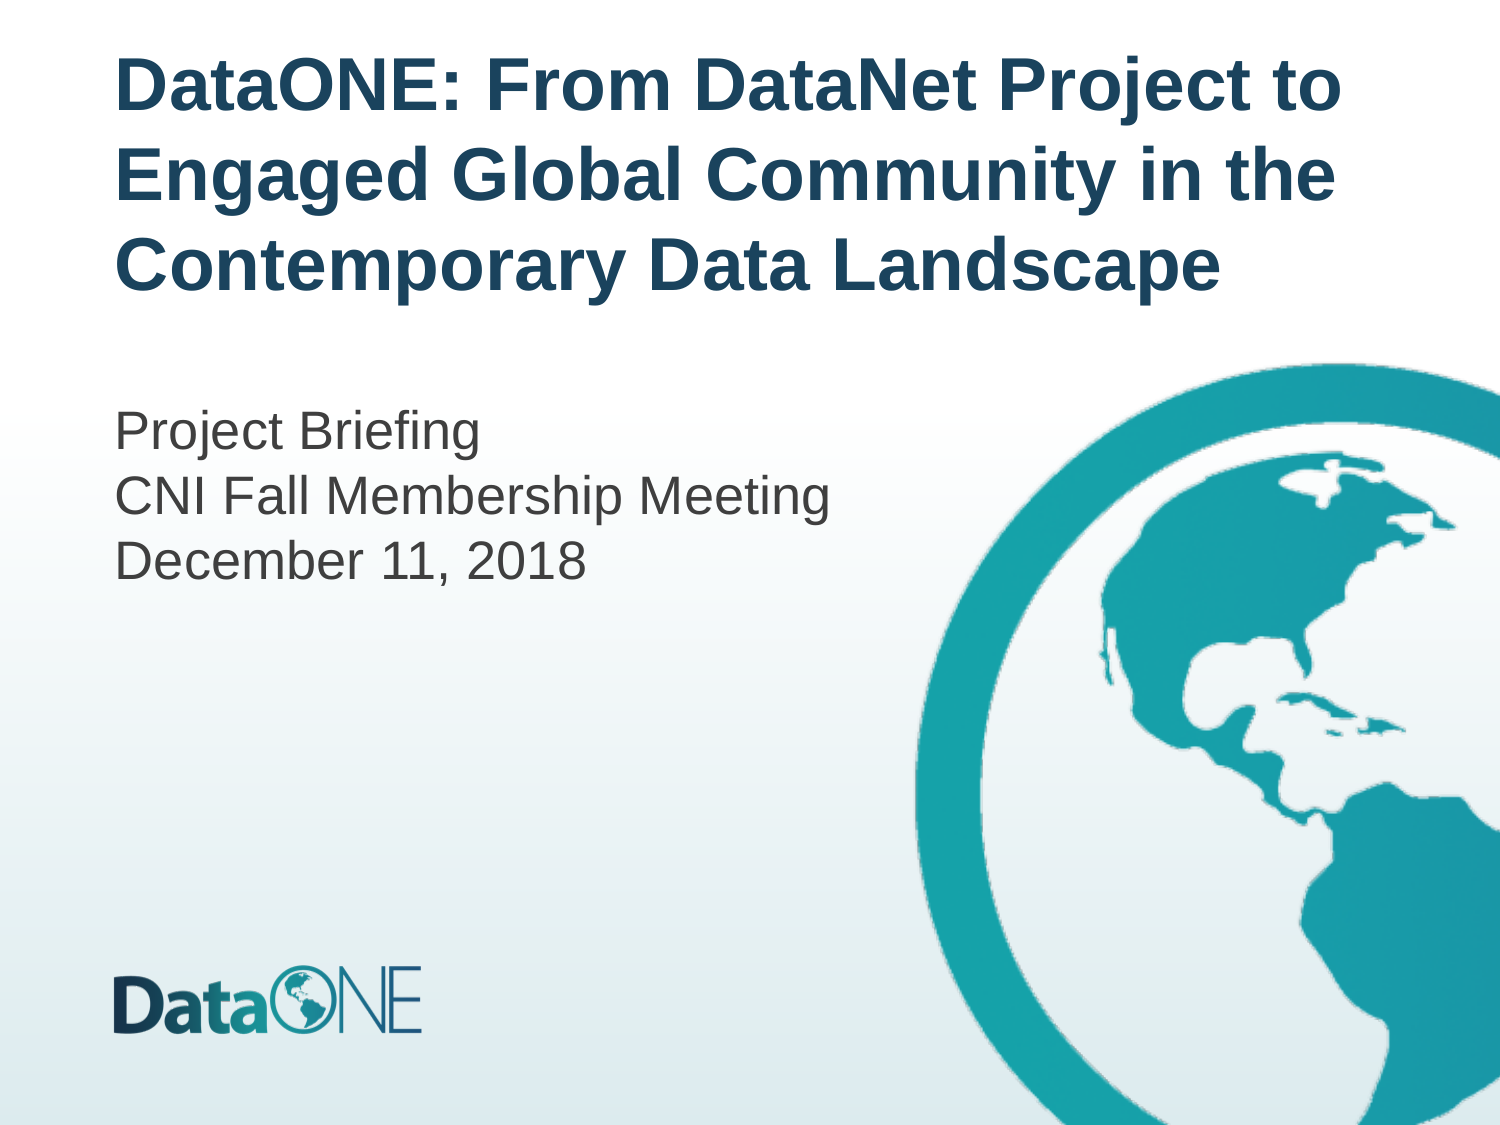

# DataONE: From DataNet Project to Engaged Global Community in the Contemporary Data Landscape
Project Briefing
CNI Fall Membership Meeting
December 11, 2018